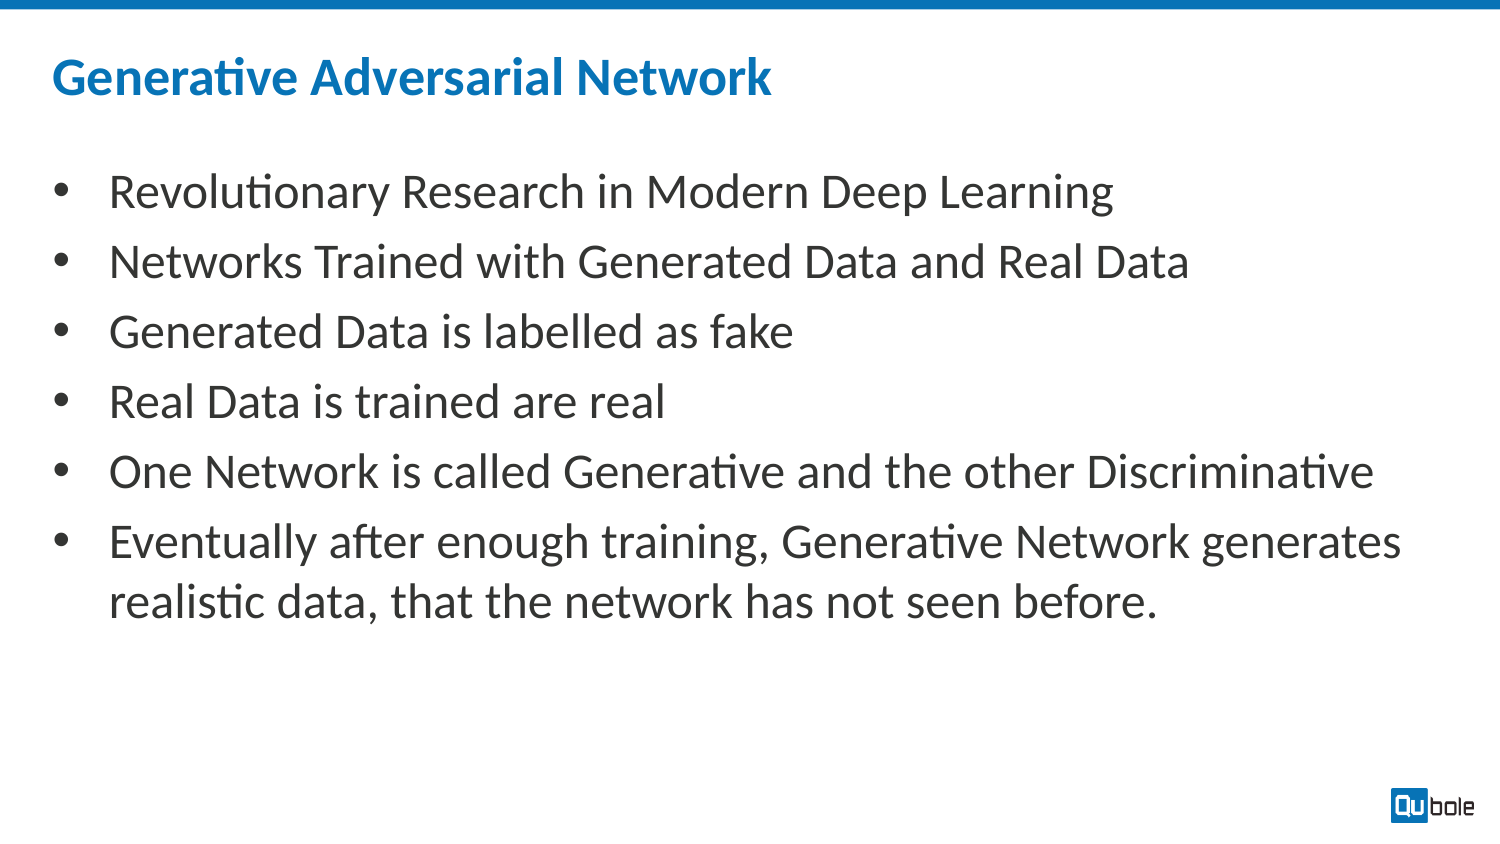

# Generative Adversarial Network
Revolutionary Research in Modern Deep Learning
Networks Trained with Generated Data and Real Data
Generated Data is labelled as fake
Real Data is trained are real
One Network is called Generative and the other Discriminative
Eventually after enough training, Generative Network generates realistic data, that the network has not seen before.